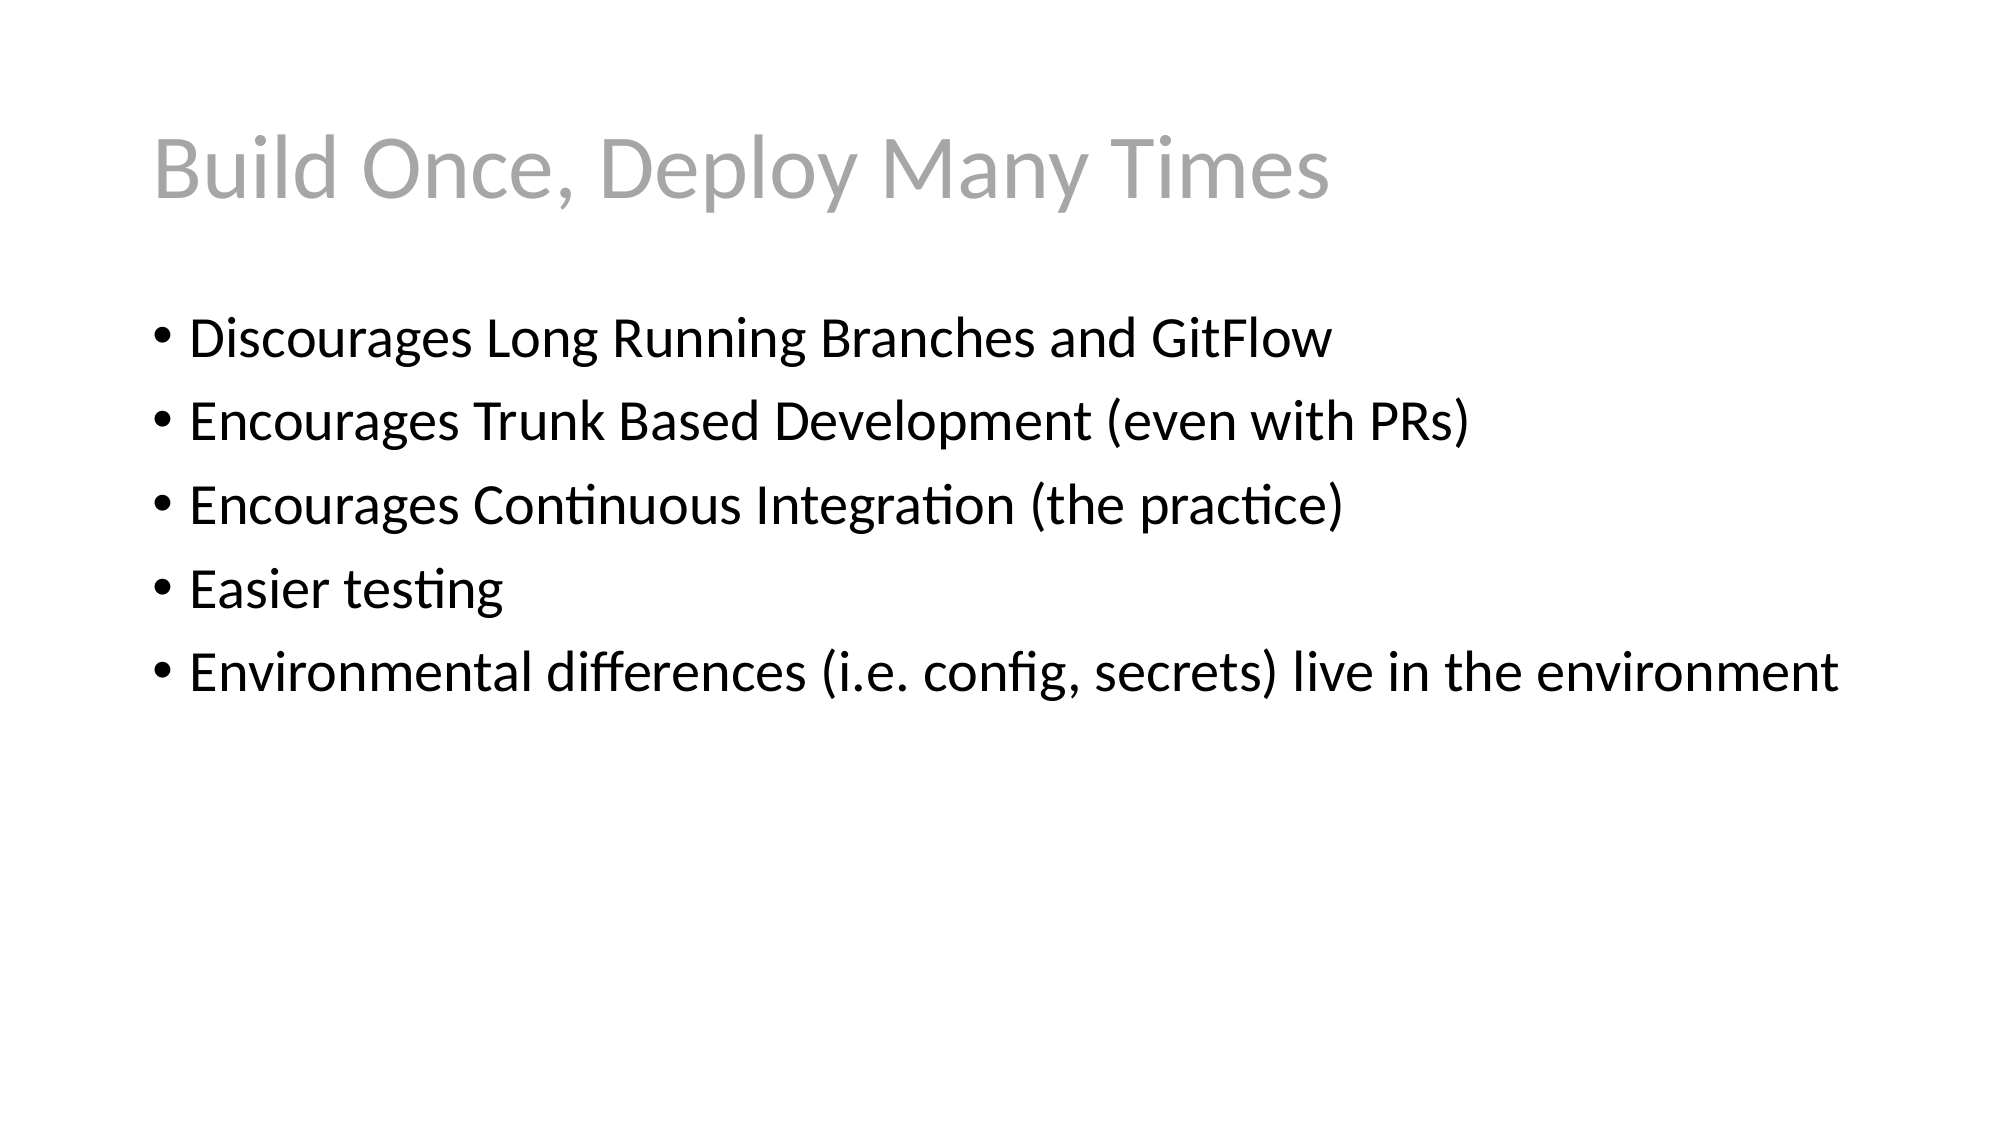

# Build Once, Deploy Many Times
Discourages Long Running Branches and GitFlow
Encourages Trunk Based Development (even with PRs)
Encourages Continuous Integration (the practice)
Easier testing
Environmental differences (i.e. config, secrets) live in the environment